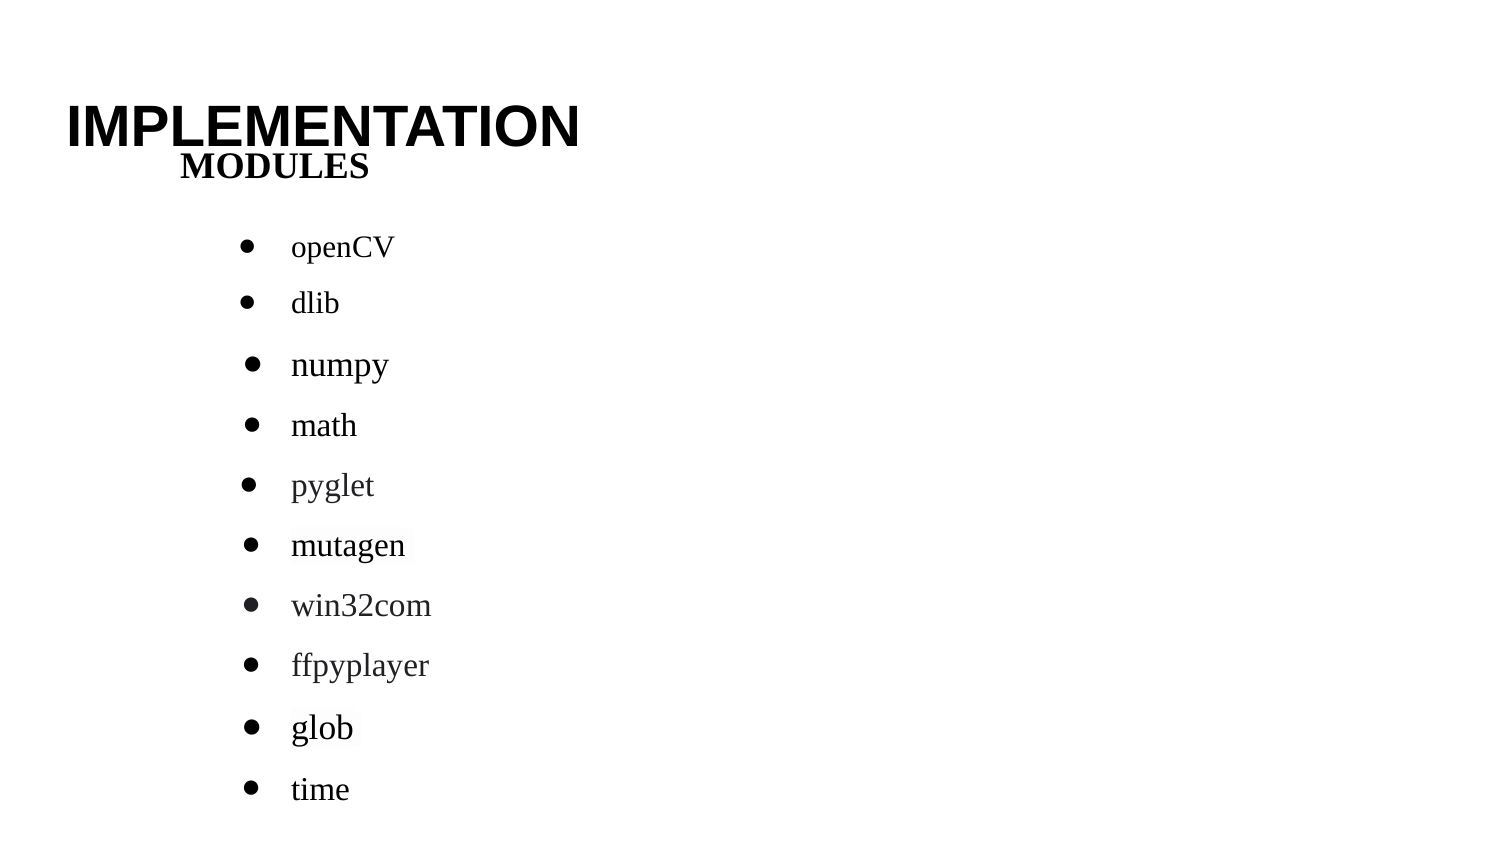

# IMPLEMENTATION

            MODULES
openCV
dlib
numpy
math
pyglet
mutagen
win32com
ffpyplayer
glob
time